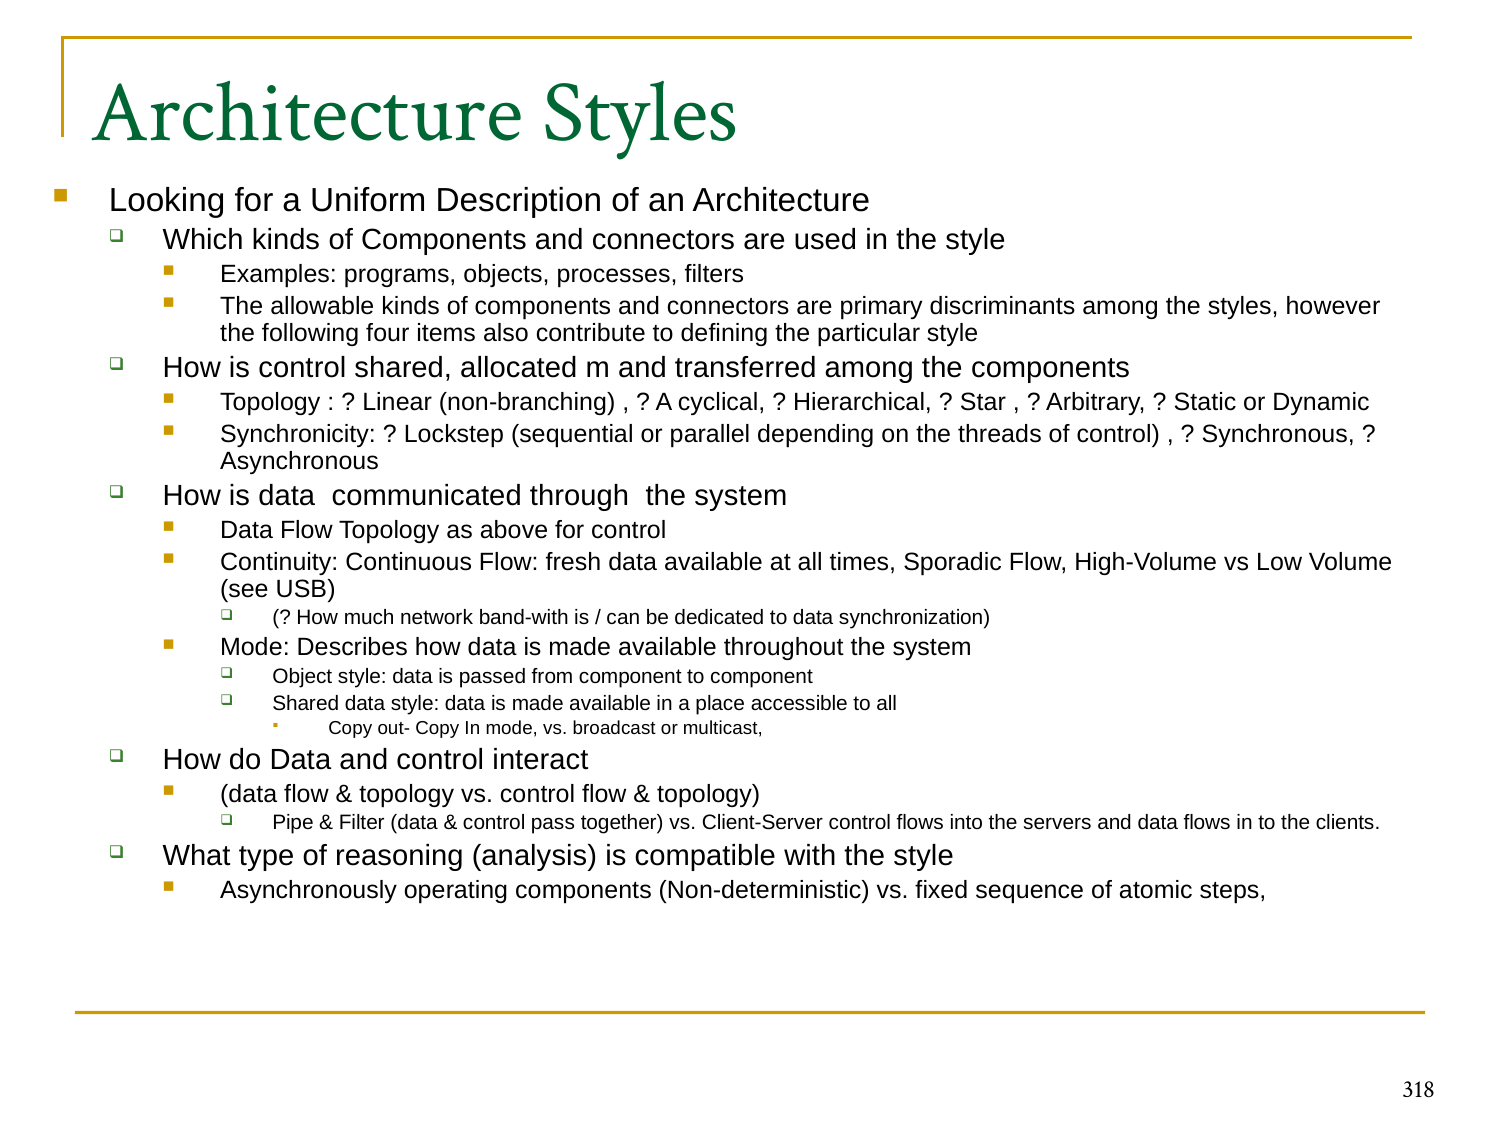

# Architecture Styles
Looking for a Uniform Description of an Architecture
Which kinds of Components and connectors are used in the style
Examples: programs, objects, processes, filters
The allowable kinds of components and connectors are primary discriminants among the styles, however the following four items also contribute to defining the particular style
How is control shared, allocated m and transferred among the components
Topology : ? Linear (non-branching) , ? A cyclical, ? Hierarchical, ? Star , ? Arbitrary, ? Static or Dynamic
Synchronicity: ? Lockstep (sequential or parallel depending on the threads of control) , ? Synchronous, ? Asynchronous
How is data  communicated through  the system
Data Flow Topology as above for control
Continuity: Continuous Flow: fresh data available at all times, Sporadic Flow, High-Volume vs Low Volume (see USB)
(? How much network band-with is / can be dedicated to data synchronization)
Mode: Describes how data is made available throughout the system
Object style: data is passed from component to component
Shared data style: data is made available in a place accessible to all
Copy out- Copy In mode, vs. broadcast or multicast,
How do Data and control interact
(data flow & topology vs. control flow & topology)
Pipe & Filter (data & control pass together) vs. Client-Server control flows into the servers and data flows in to the clients.
What type of reasoning (analysis) is compatible with the style
Asynchronously operating components (Non-deterministic) vs. fixed sequence of atomic steps,
318